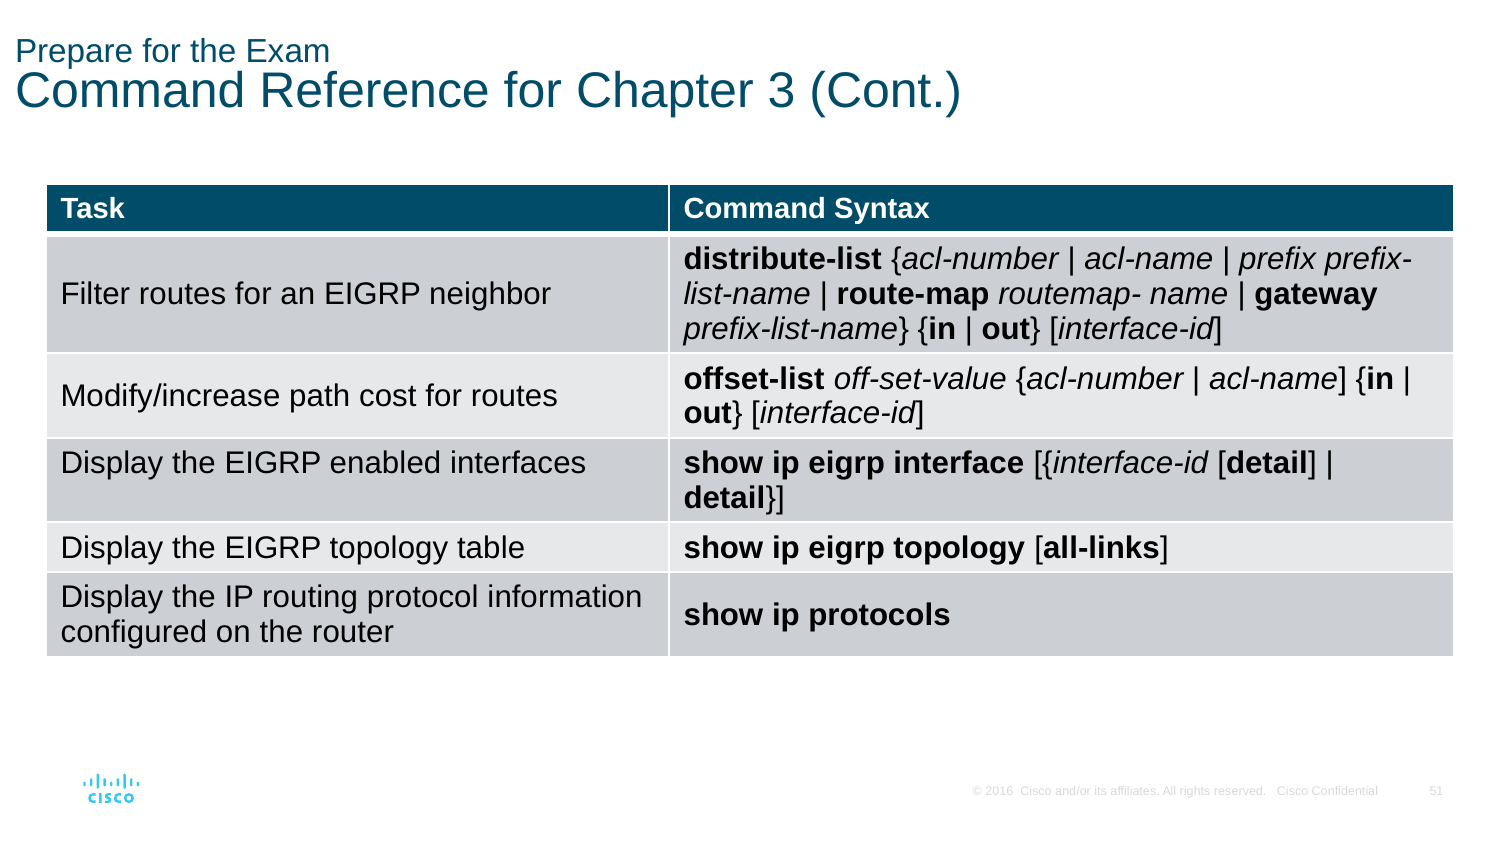

# Prepare for the Exam Command Reference for Chapter 3 (Cont.)
| Task | Command Syntax |
| --- | --- |
| Filter routes for an EIGRP neighbor | distribute-list {acl-number | acl-name | prefix prefix-list-name | route-map routemap- name | gateway prefix-list-name} {in | out} [interface-id] |
| Modify/increase path cost for routes | offset-list off-set-value {acl-number | acl-name] {in | out} [interface-id] |
| Display the EIGRP enabled interfaces | show ip eigrp interface [{interface-id [detail] | detail}] |
| Display the EIGRP topology table | show ip eigrp topology [all-links] |
| Display the IP routing protocol information configured on the router | show ip protocols |